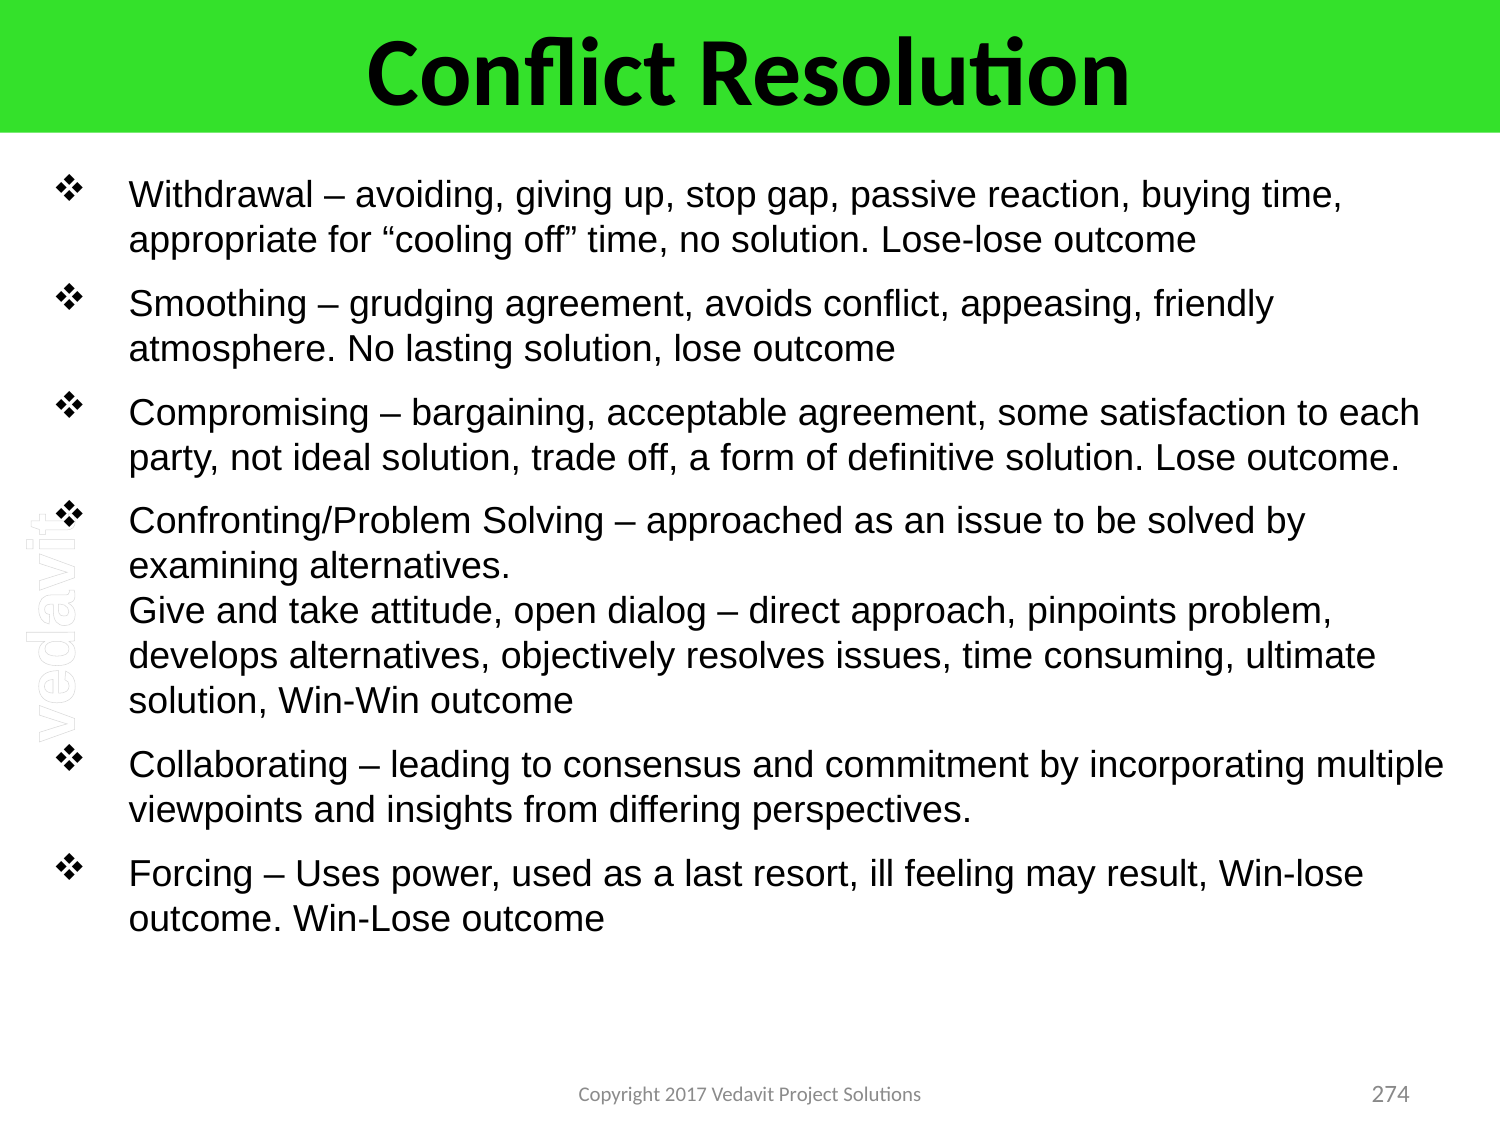

# Conflict Resolution
Withdrawal – avoiding, giving up, stop gap, passive reaction, buying time, appropriate for “cooling off” time, no solution. Lose-lose outcome
Smoothing – grudging agreement, avoids conflict, appeasing, friendly atmosphere. No lasting solution, lose outcome
Compromising – bargaining, acceptable agreement, some satisfaction to each party, not ideal solution, trade off, a form of definitive solution. Lose outcome.
Confronting/Problem Solving – approached as an issue to be solved by examining alternatives.
Give and take attitude, open dialog – direct approach, pinpoints problem, develops alternatives, objectively resolves issues, time consuming, ultimate solution, Win-Win outcome
Collaborating – leading to consensus and commitment by incorporating multiple viewpoints and insights from differing perspectives.
Forcing – Uses power, used as a last resort, ill feeling may result, Win-lose outcome. Win-Lose outcome

Copyright 2017 Vedavit Project Solutions
274